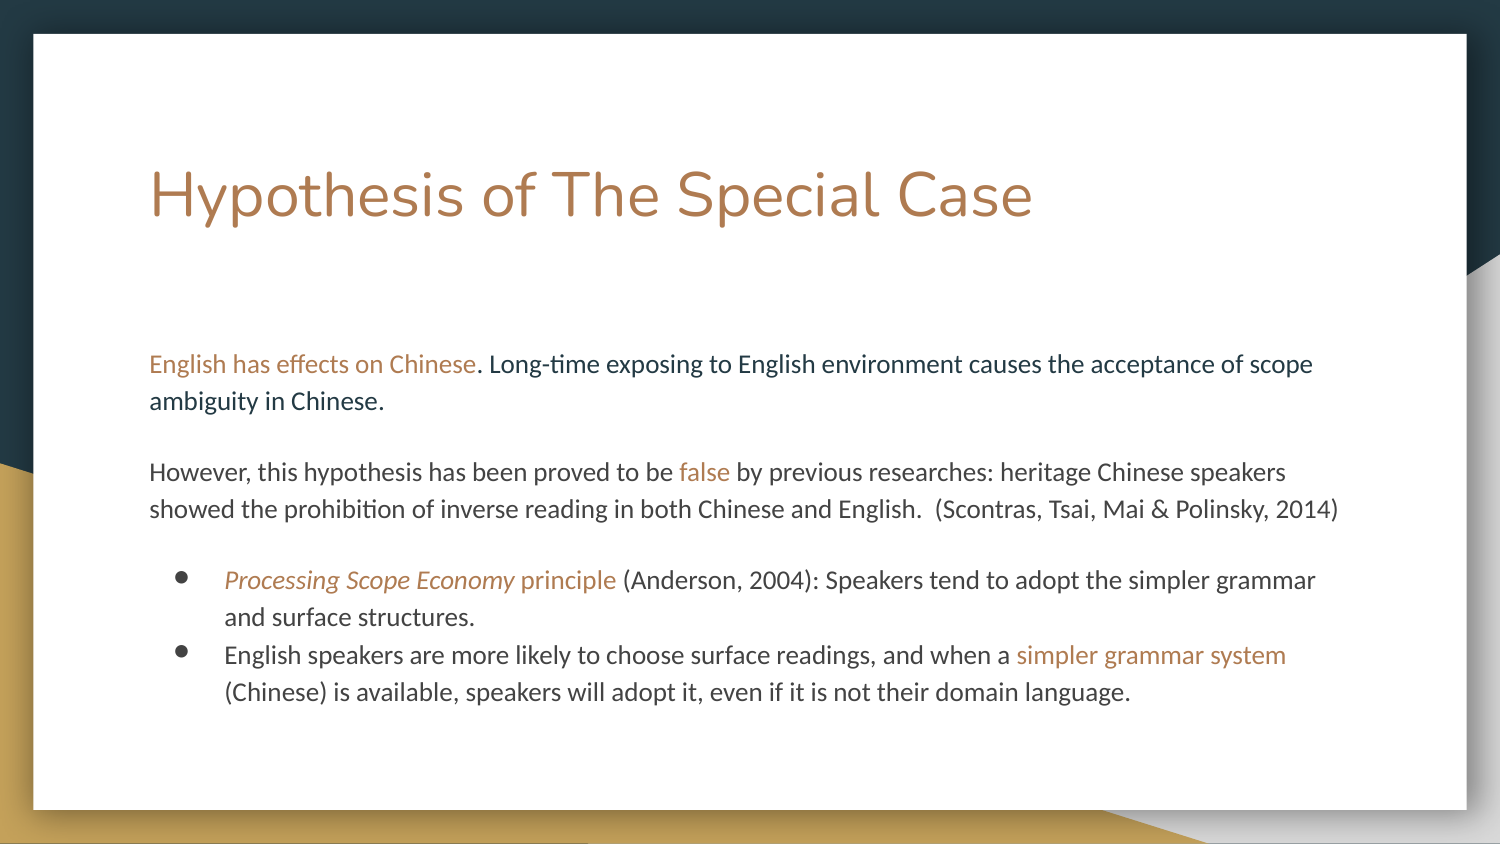

# Hypothesis of The Special Case
English has effects on Chinese. Long-time exposing to English environment causes the acceptance of scope ambiguity in Chinese.
However, this hypothesis has been proved to be false by previous researches: heritage Chinese speakers showed the prohibition of inverse reading in both Chinese and English.  (Scontras, Tsai, Mai & Polinsky, 2014)
Processing Scope Economy principle (Anderson, 2004): Speakers tend to adopt the simpler grammar and surface structures.
English speakers are more likely to choose surface readings, and when a simpler grammar system (Chinese) is available, speakers will adopt it, even if it is not their domain language.